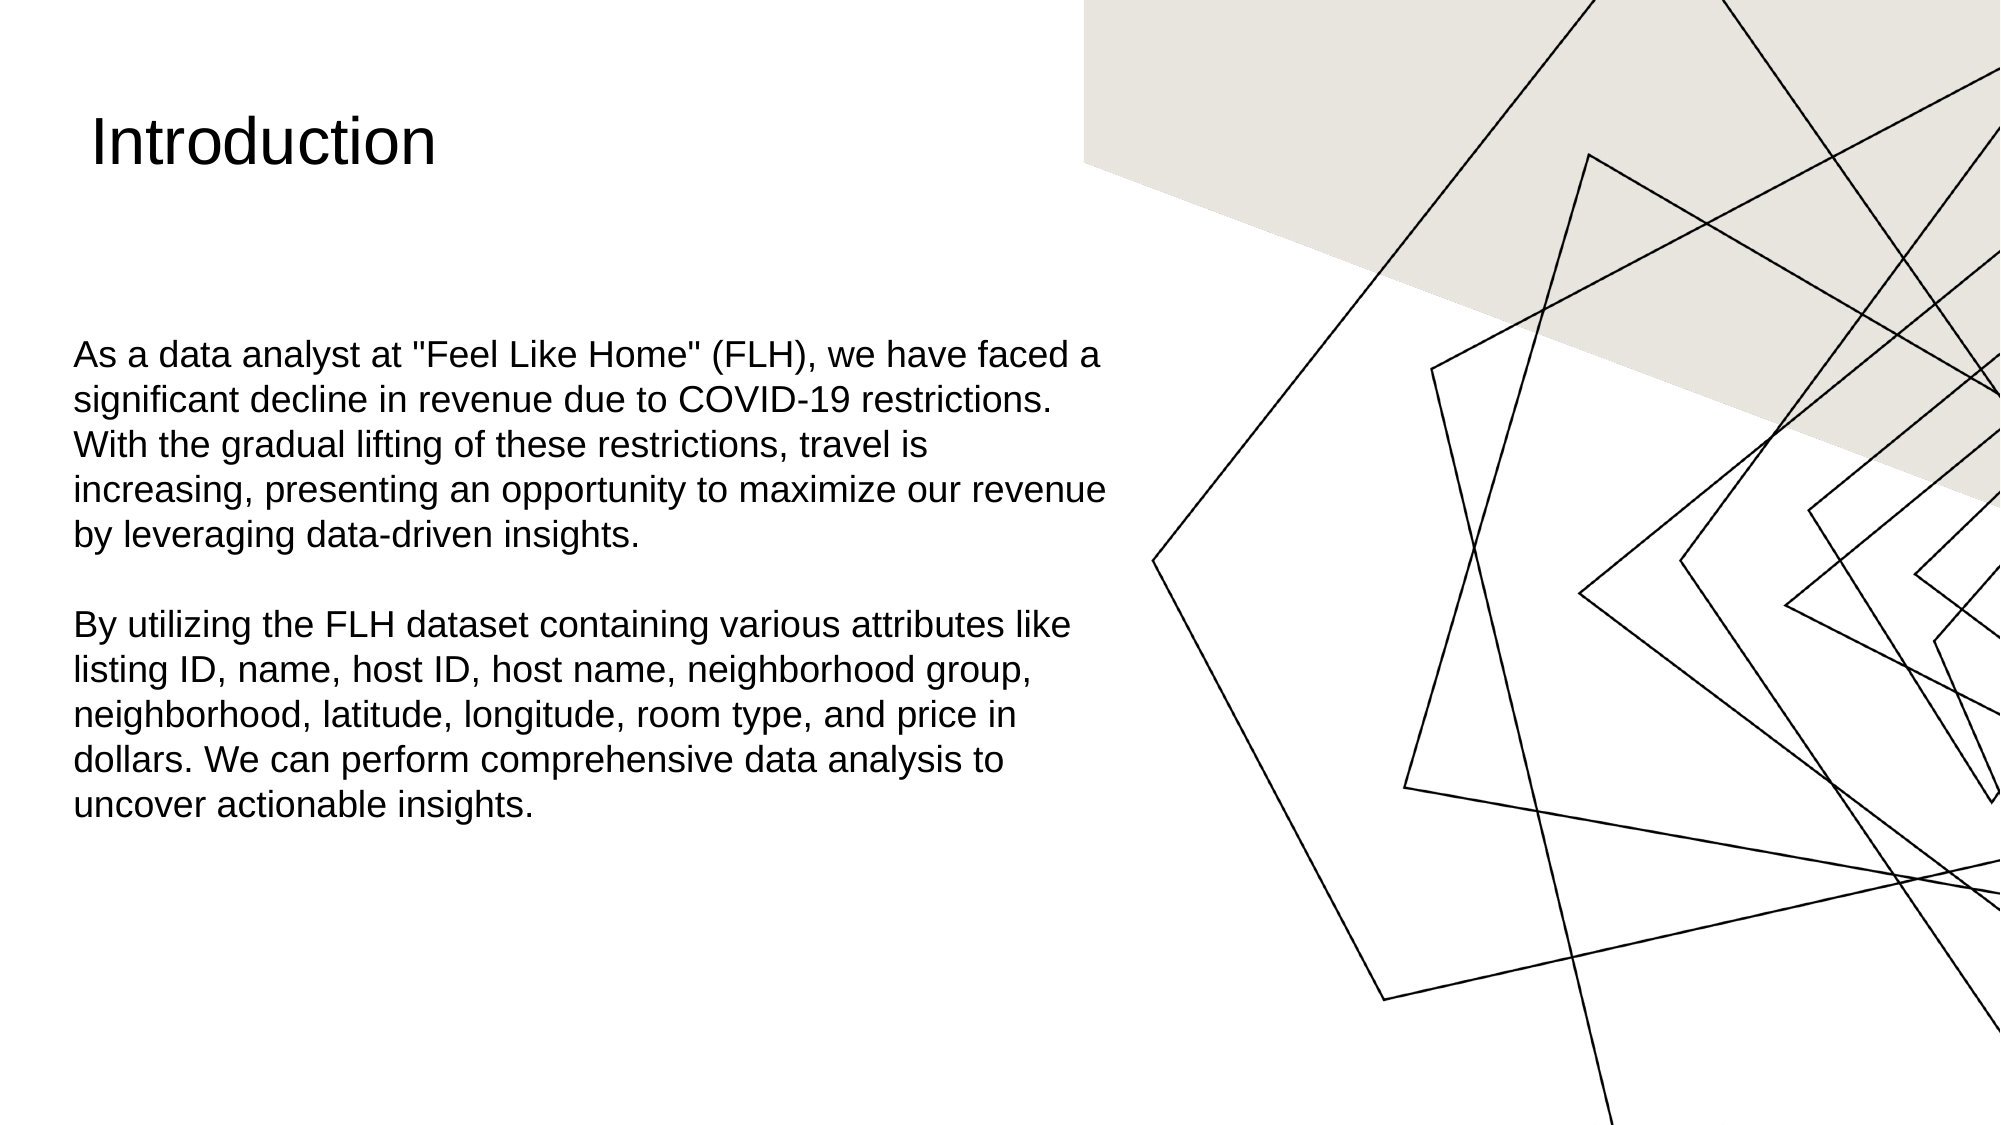

Introduction
As a data analyst at "Feel Like Home" (FLH), we have faced a significant decline in revenue due to COVID-19 restrictions. With the gradual lifting of these restrictions, travel is increasing, presenting an opportunity to maximize our revenue by leveraging data-driven insights.

By utilizing the FLH dataset containing various attributes like listing ID, name, host ID, host name, neighborhood group, neighborhood, latitude, longitude, room type, and price in dollars. We can perform comprehensive data analysis to uncover actionable insights.